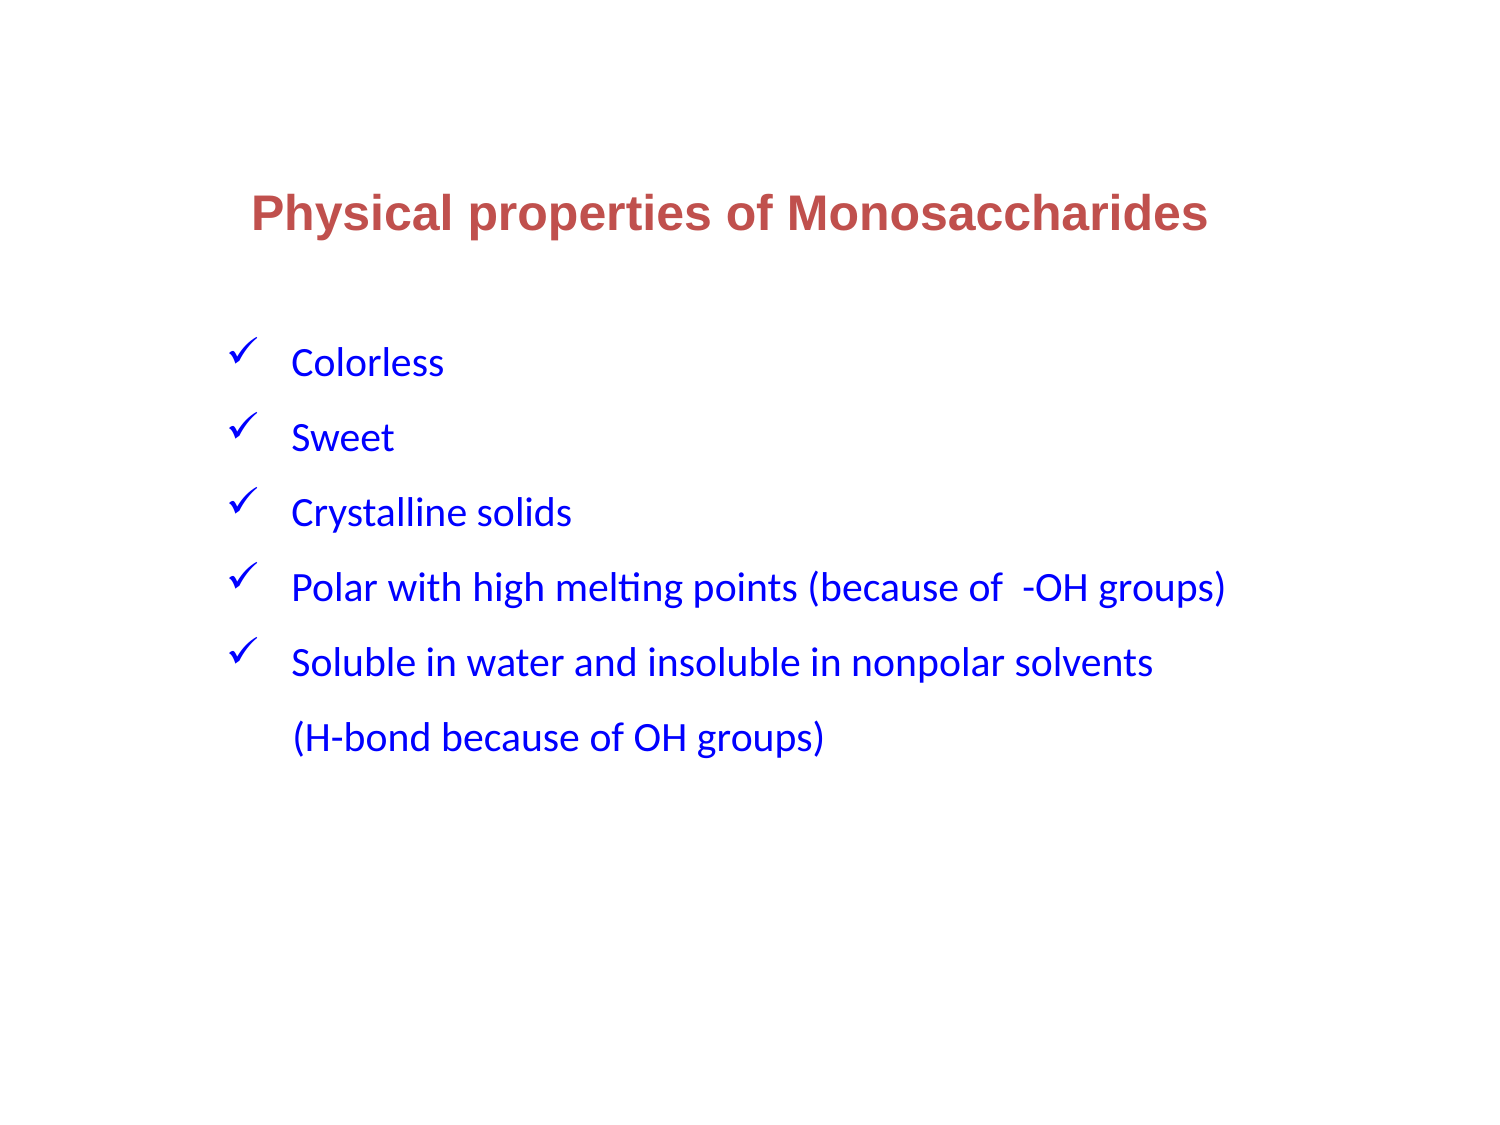

Physical properties of Monosaccharides
 Colorless
 Sweet
 Crystalline solids
 Polar with high melting points (because of  -OH groups)
 Soluble in water and insoluble in nonpolar solvents
       (H-bond because of OH groups)